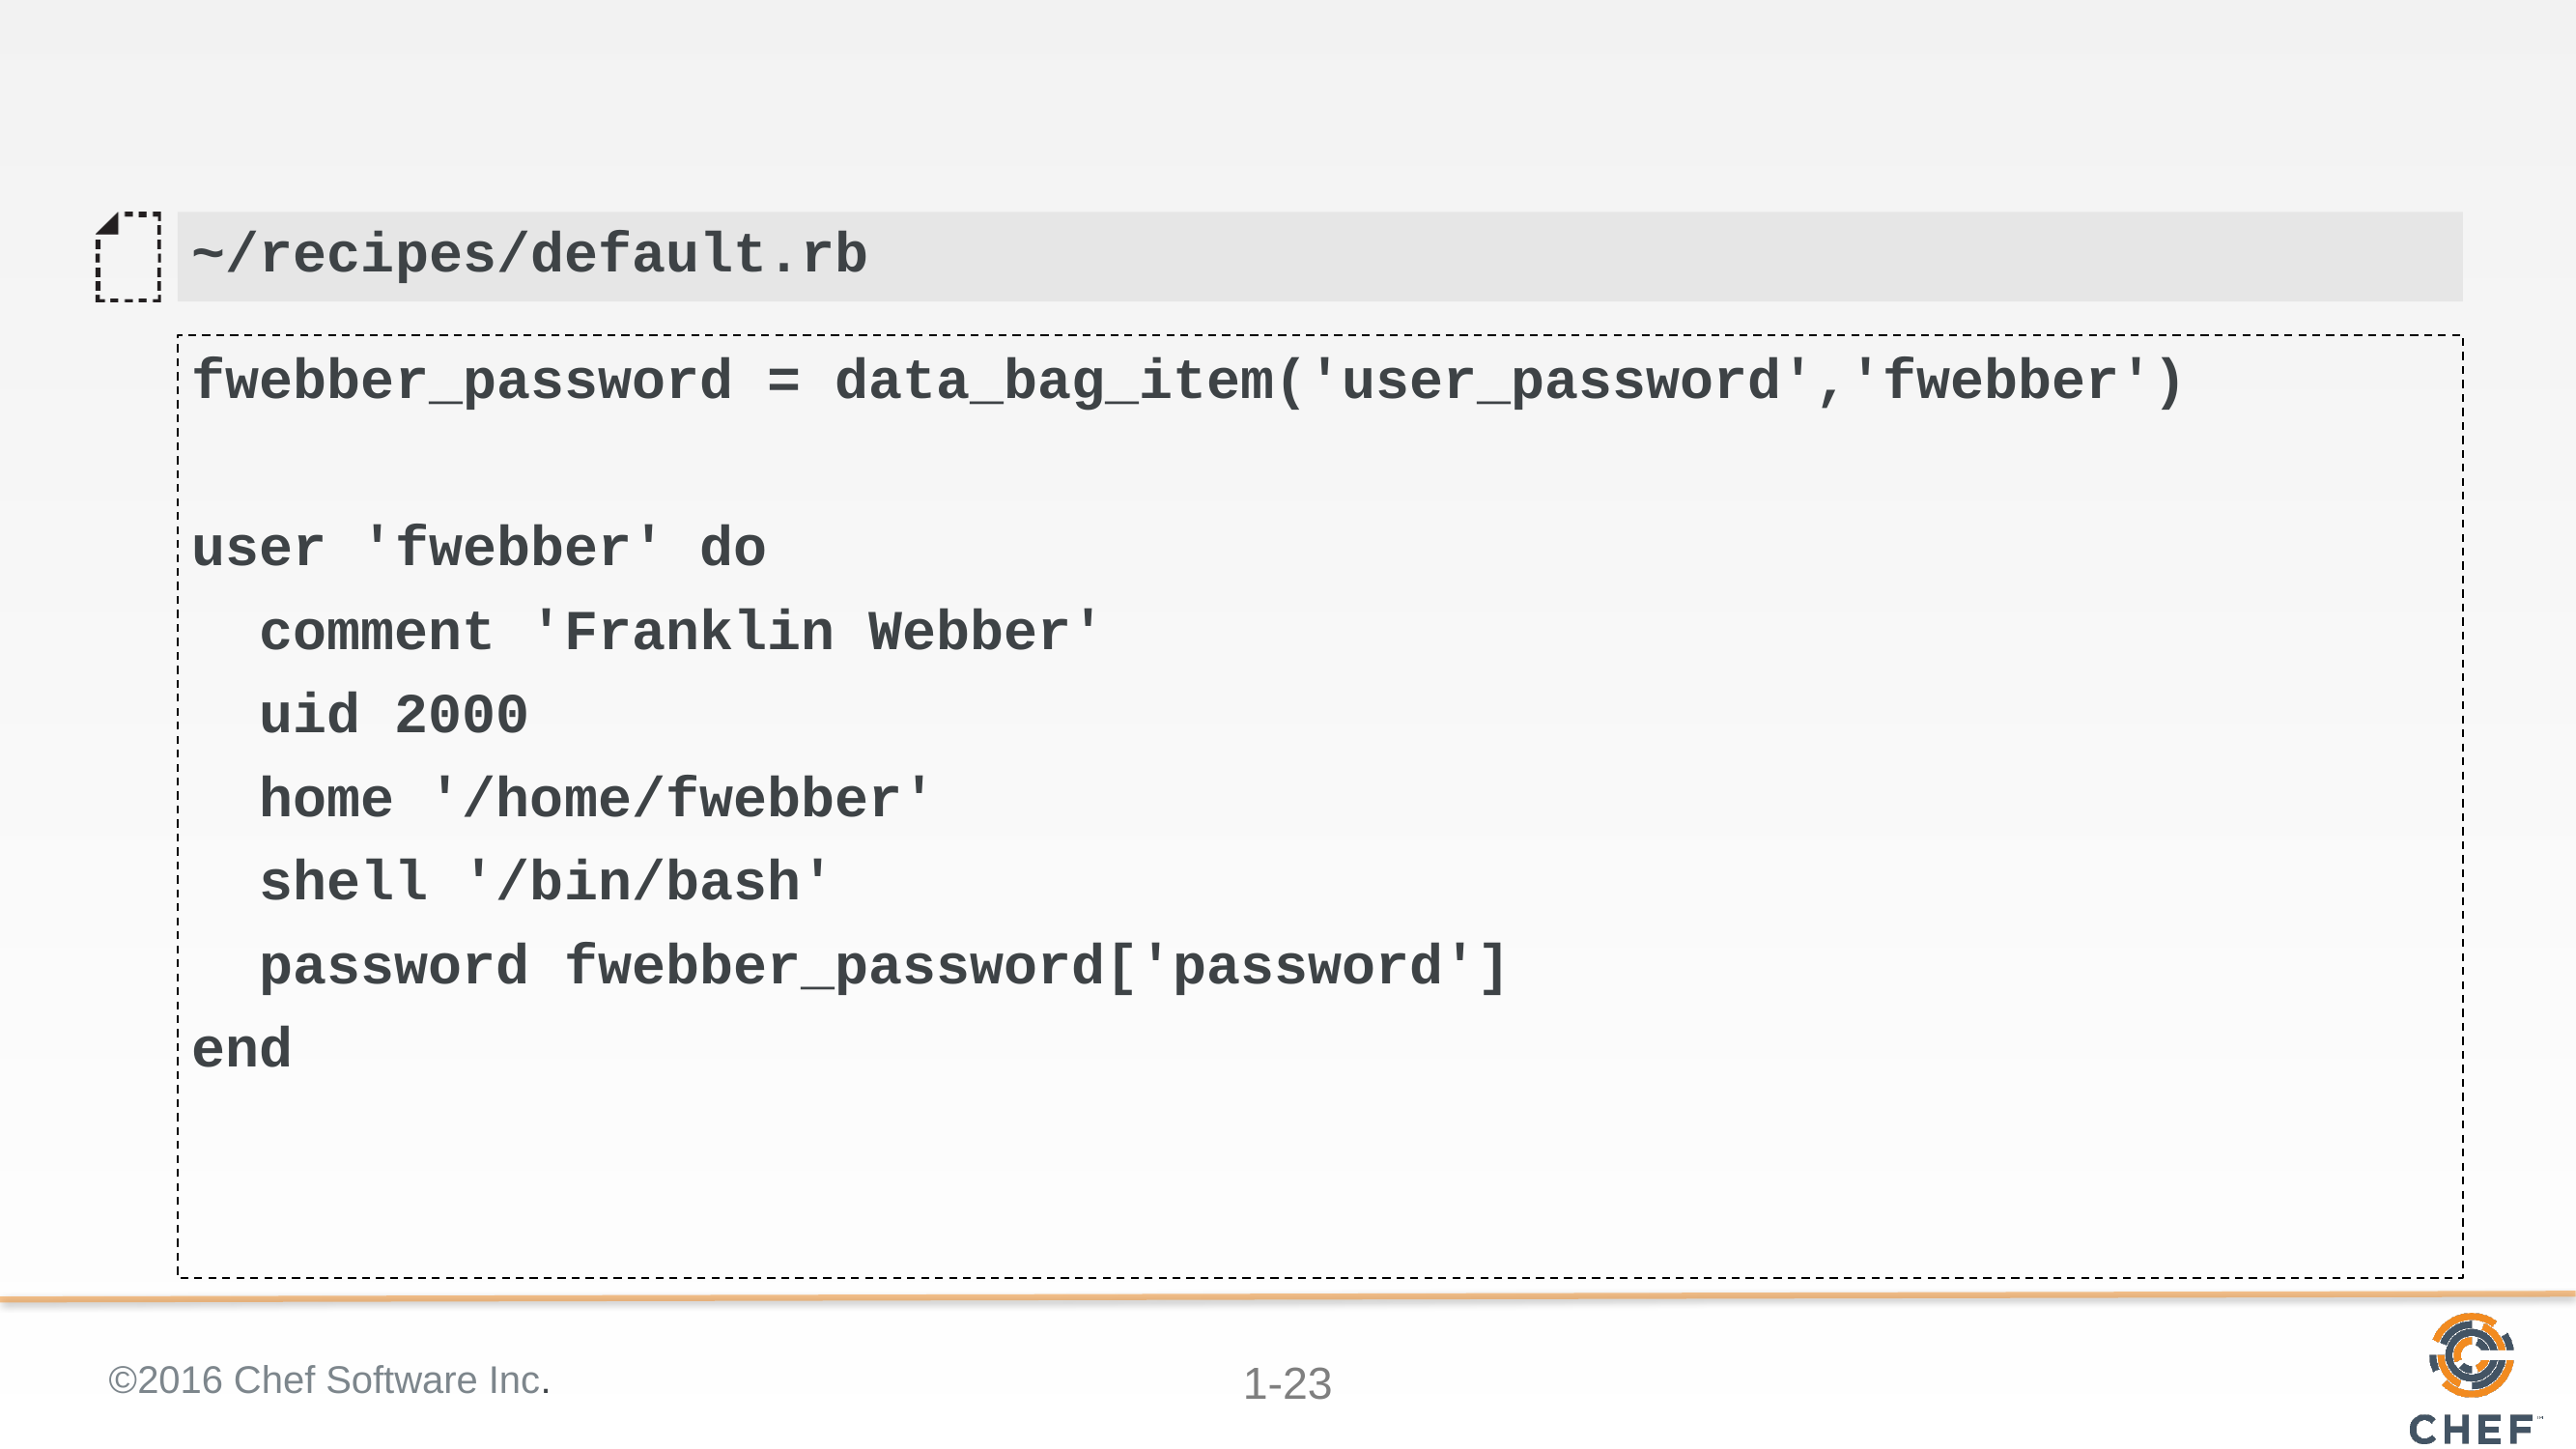

#
~/recipes/default.rb
fwebber_password = data_bag_item('user_password','fwebber')

user 'fwebber' do
  comment 'Franklin Webber'
  uid 2000
  home '/home/fwebber'
  shell '/bin/bash'
  password fwebber_password['password']
end